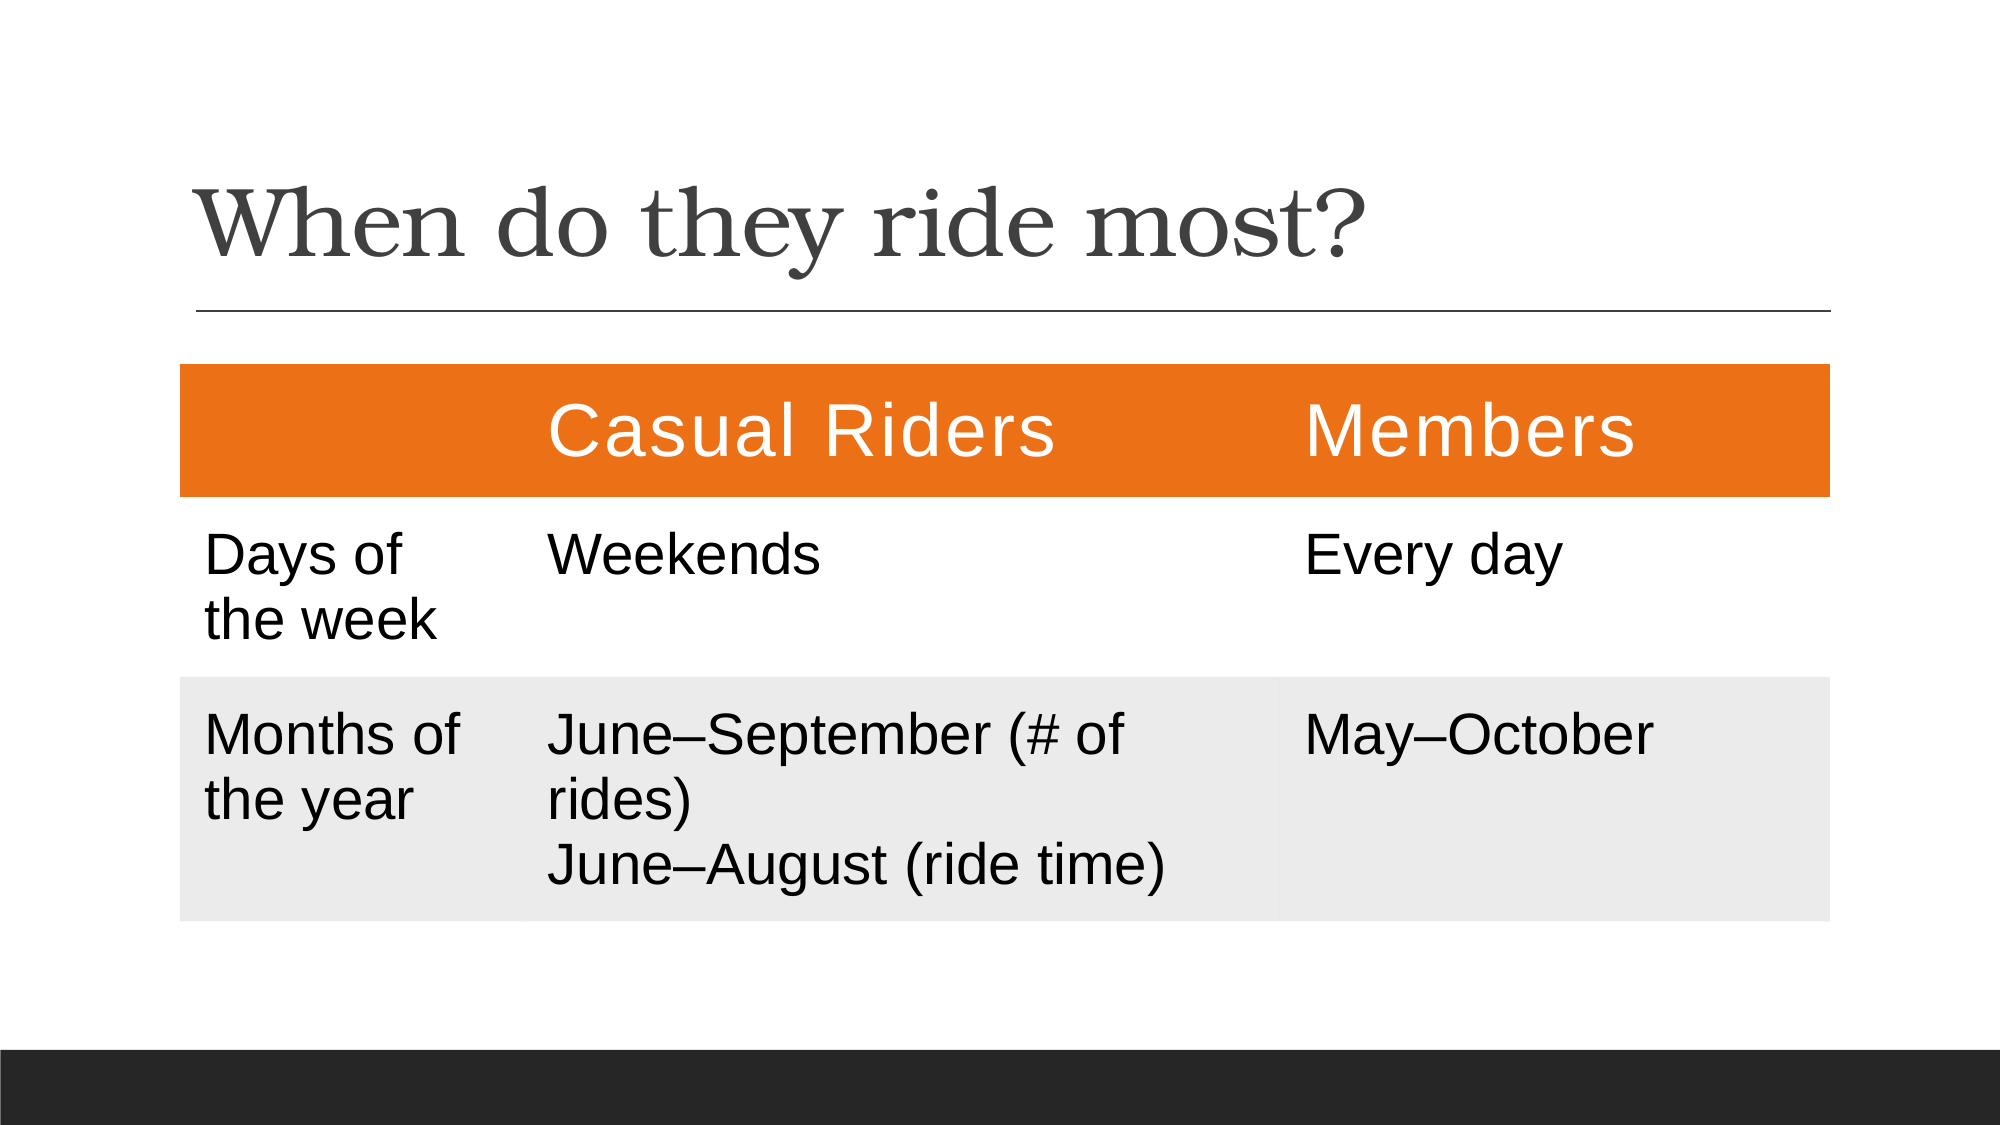

# When do they ride most?
|  | Casual Riders | Members |
| --- | --- | --- |
| Days of the week | Weekends | Every day |
| Months of the year | June–September (# of rides) June–August (ride time) | May–October |